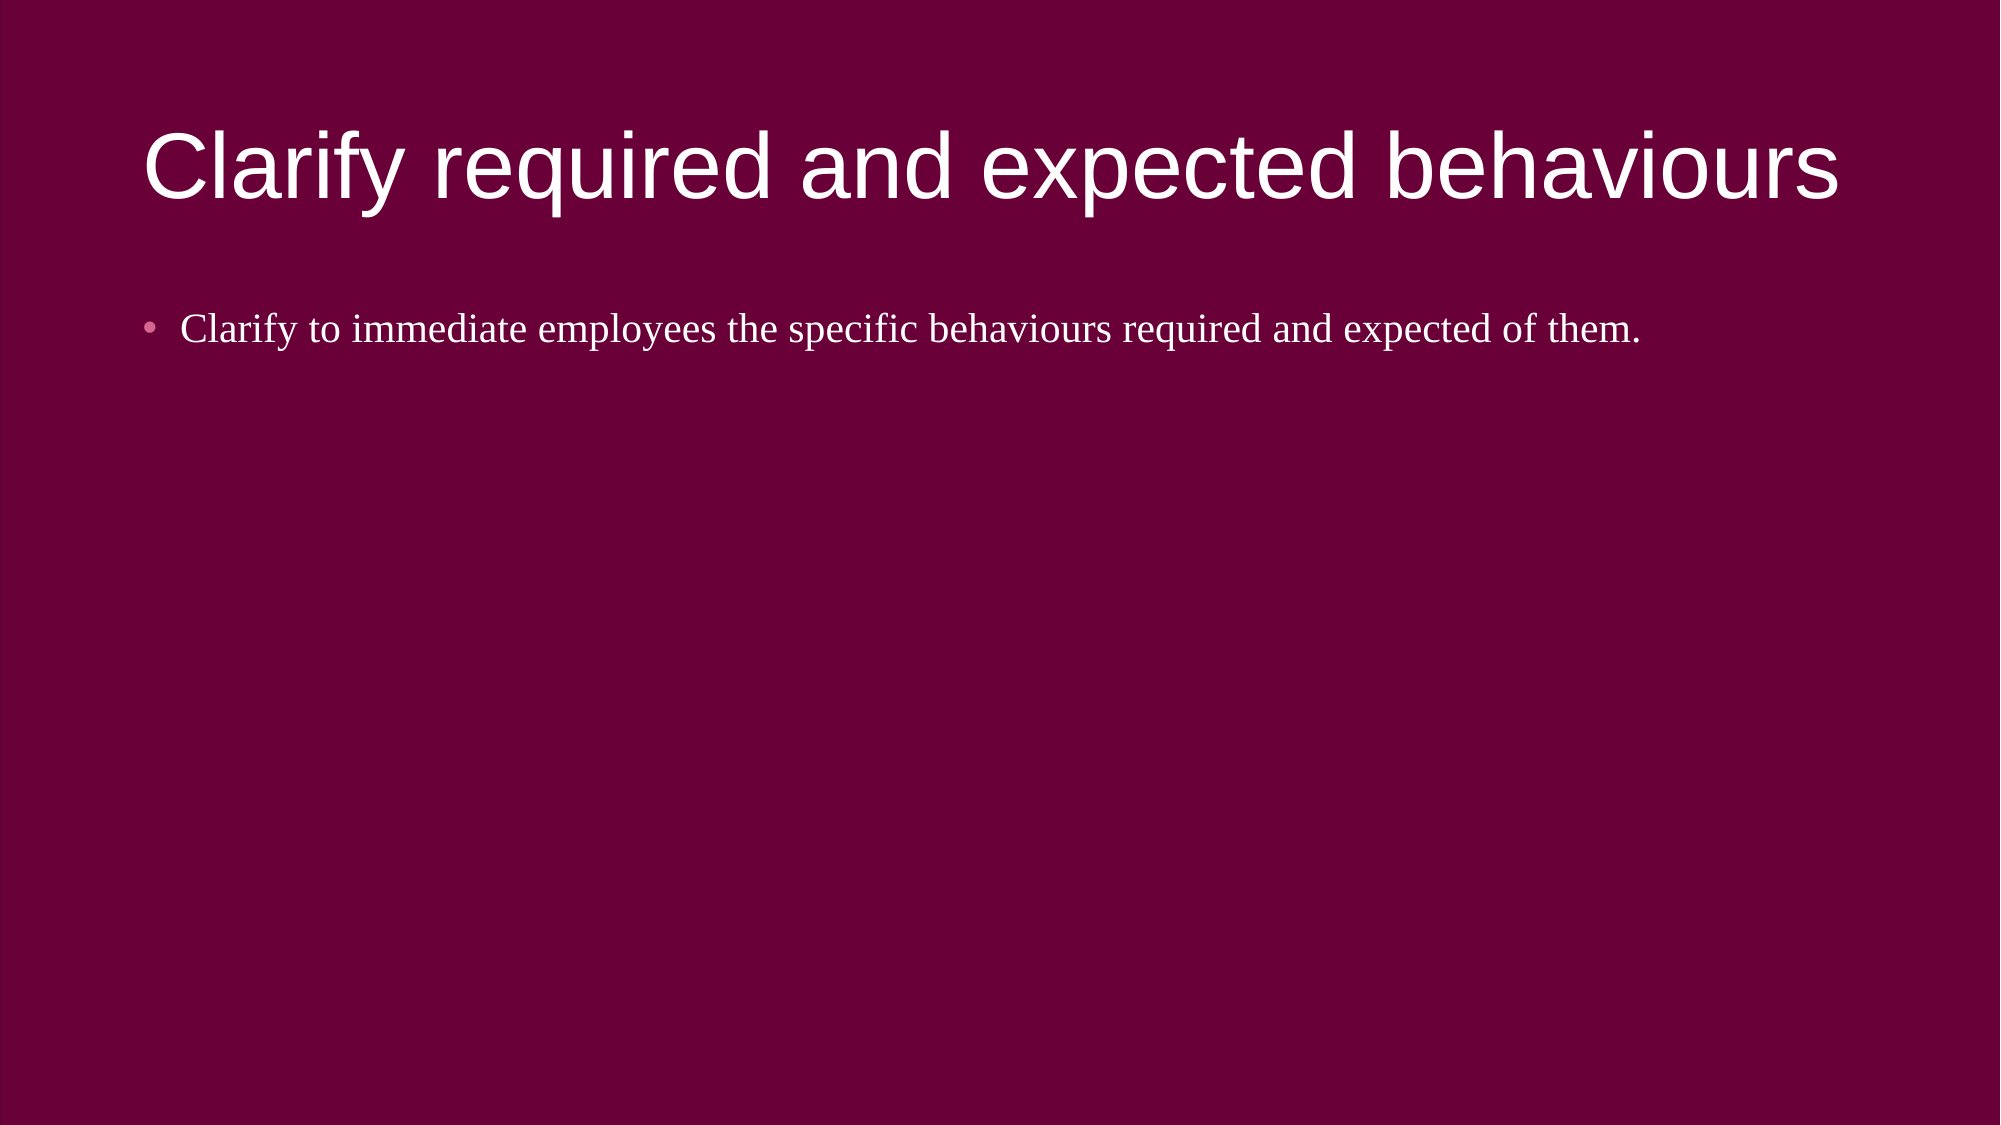

# Clarify required and expected behaviours
Clarify to immediate employees the specific behaviours required and expected of them.